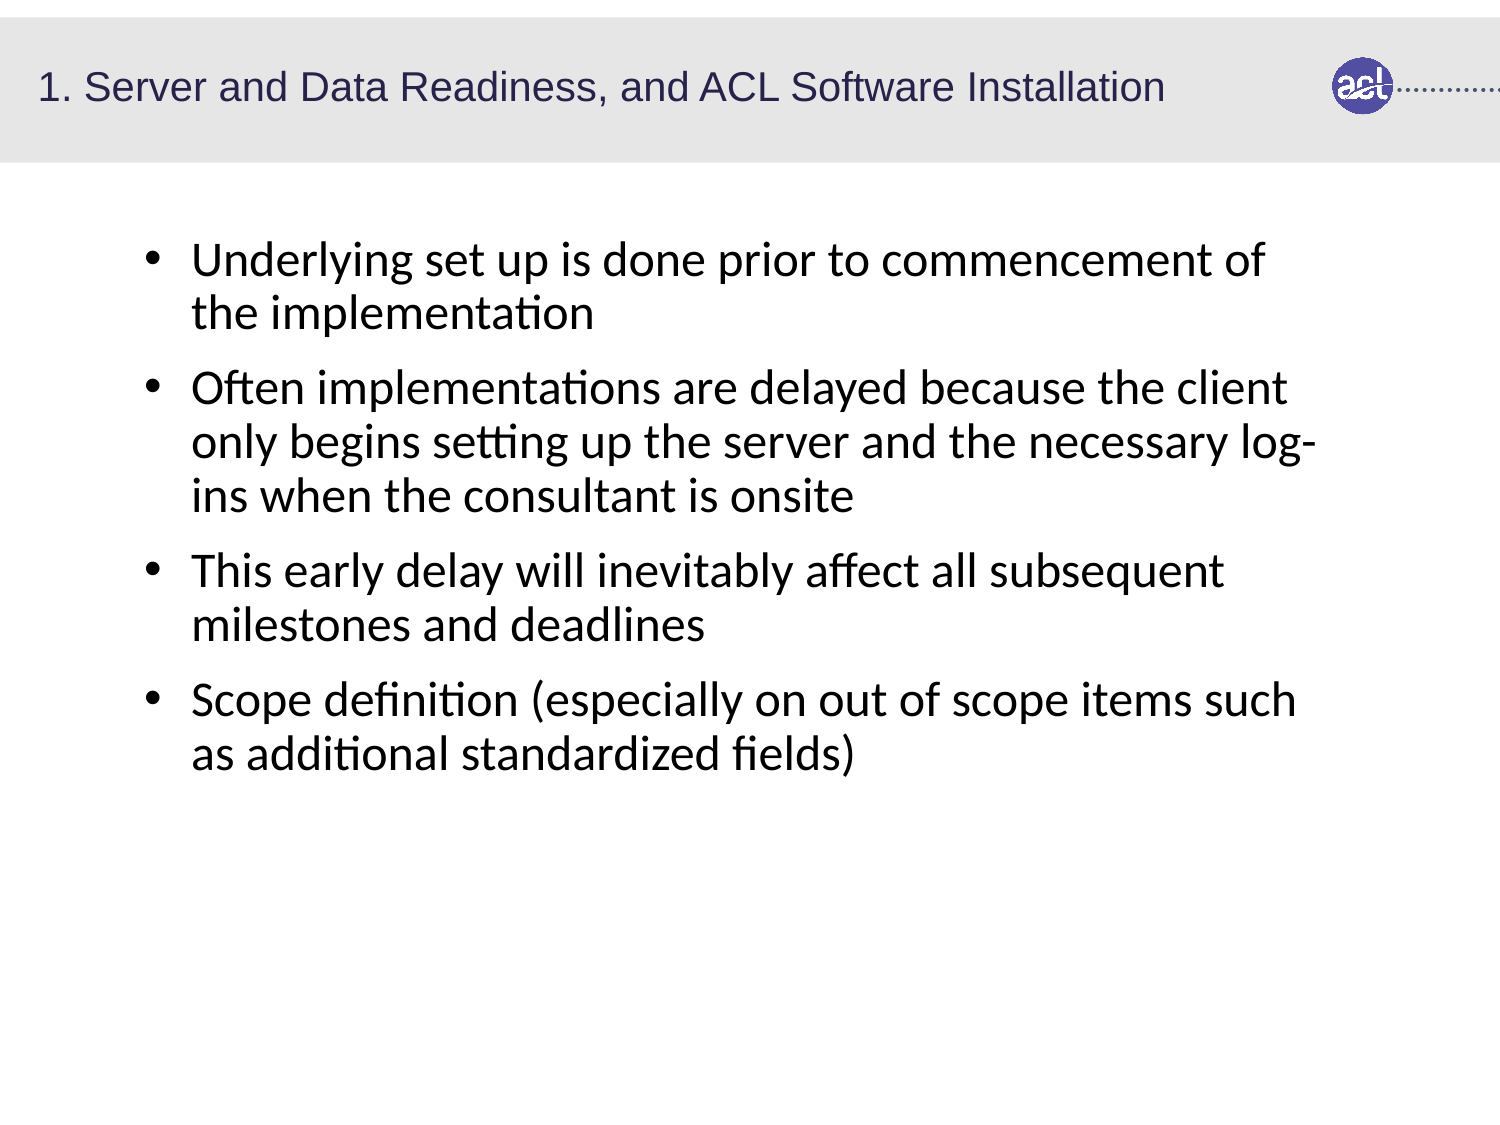

1. Server and Data Readiness, and ACL Software Installation
Underlying set up is done prior to commencement of the implementation
Often implementations are delayed because the client only begins setting up the server and the necessary log-ins when the consultant is onsite
This early delay will inevitably affect all subsequent milestones and deadlines
Scope definition (especially on out of scope items such as additional standardized fields)